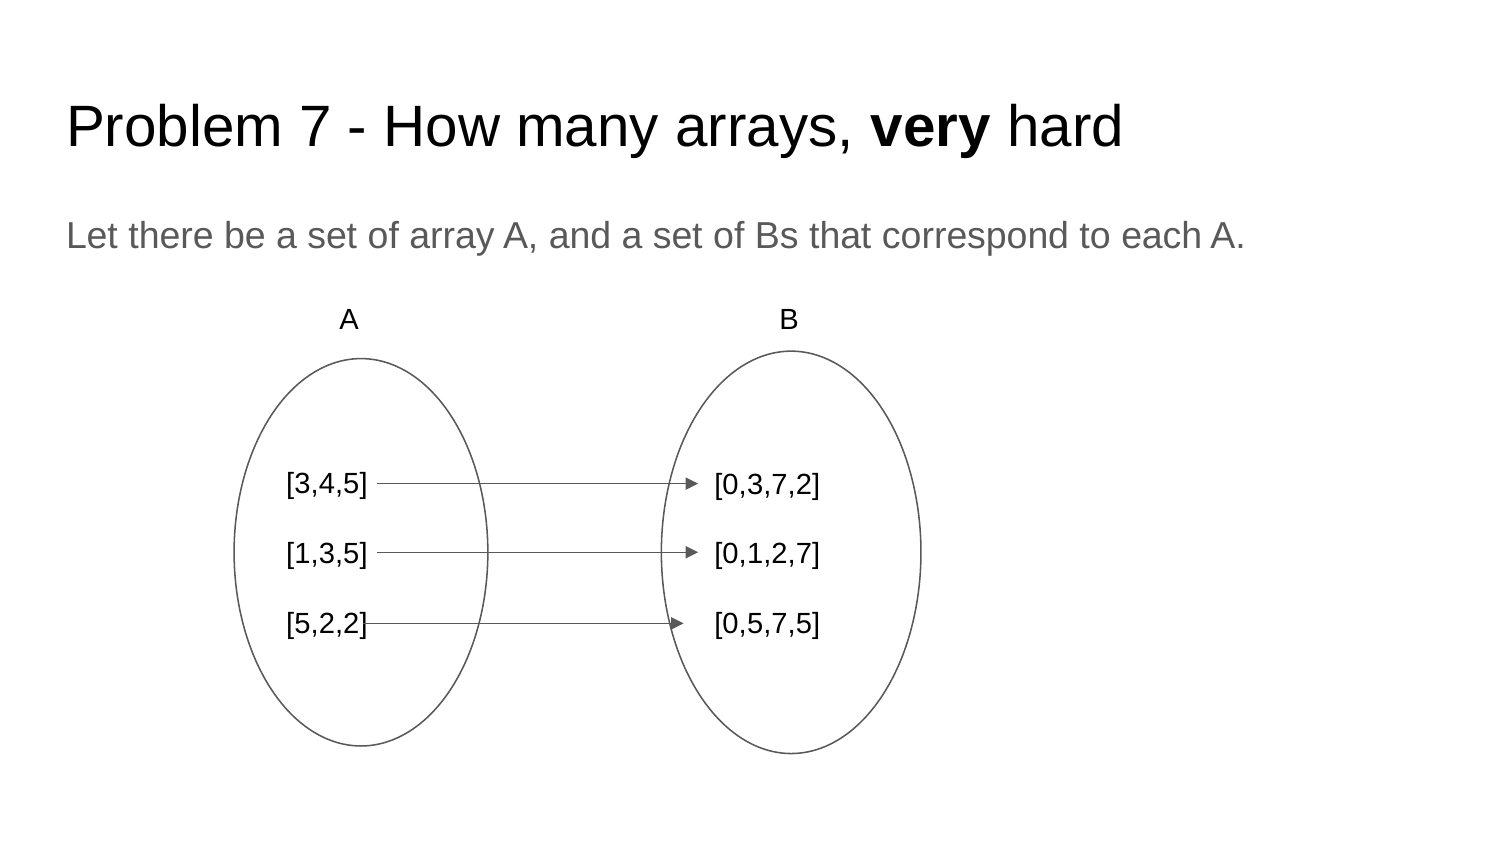

# Problem 7 - How many arrays, very hard

Let there be a set of array A, and a set of Bs that correspond to each A.
A
B
[0,3,7,2]

[0,1,2,7]

[0,5,7,5]
[3,4,5]

[1,3,5]

[5,2,2]